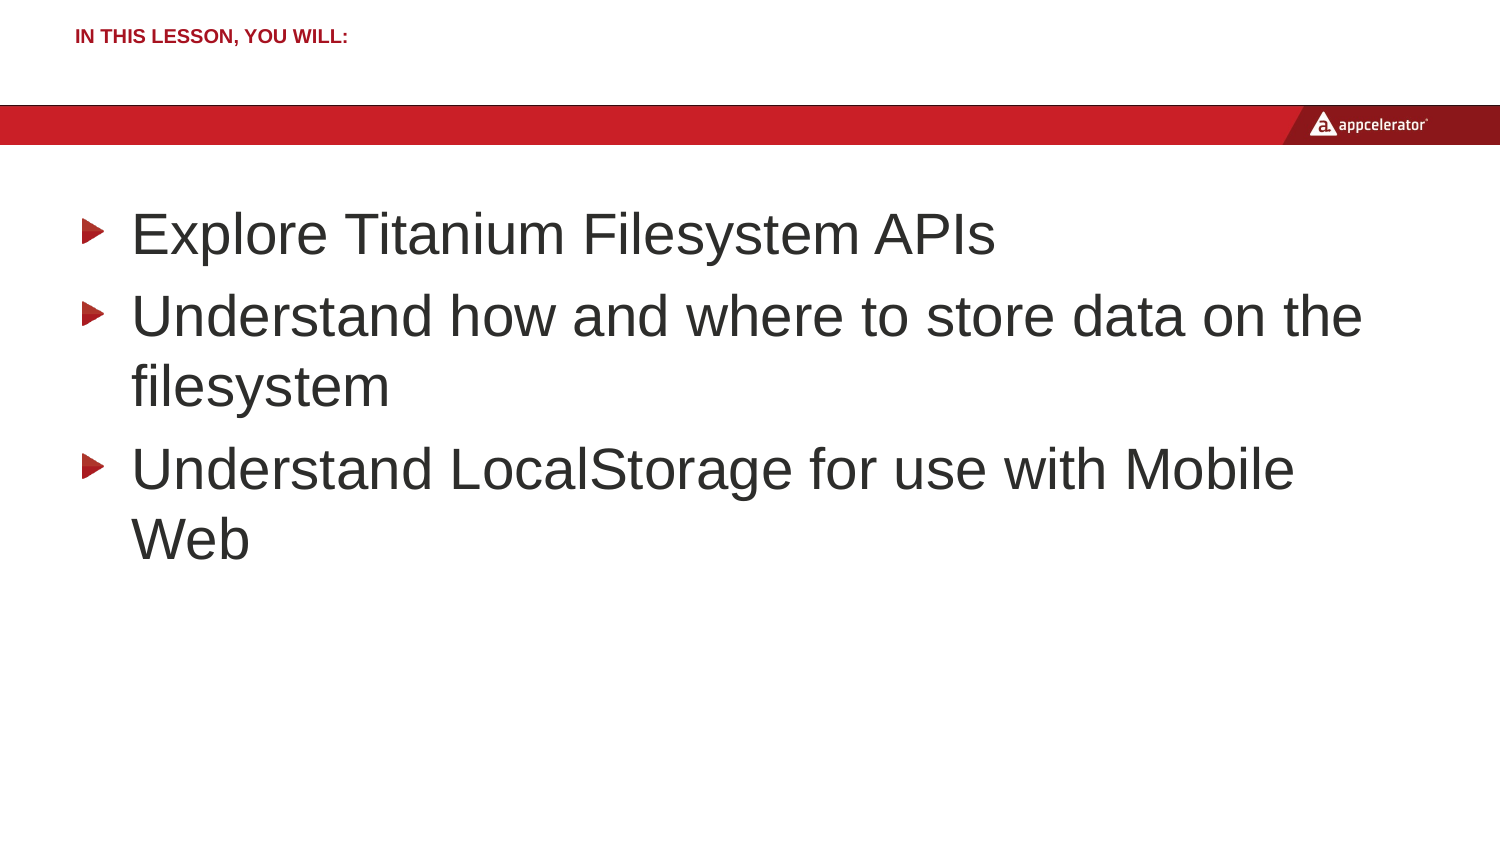

# In this lesson, you will:
Explore Titanium Filesystem APIs
Understand how and where to store data on the filesystem
Understand LocalStorage for use with Mobile Web